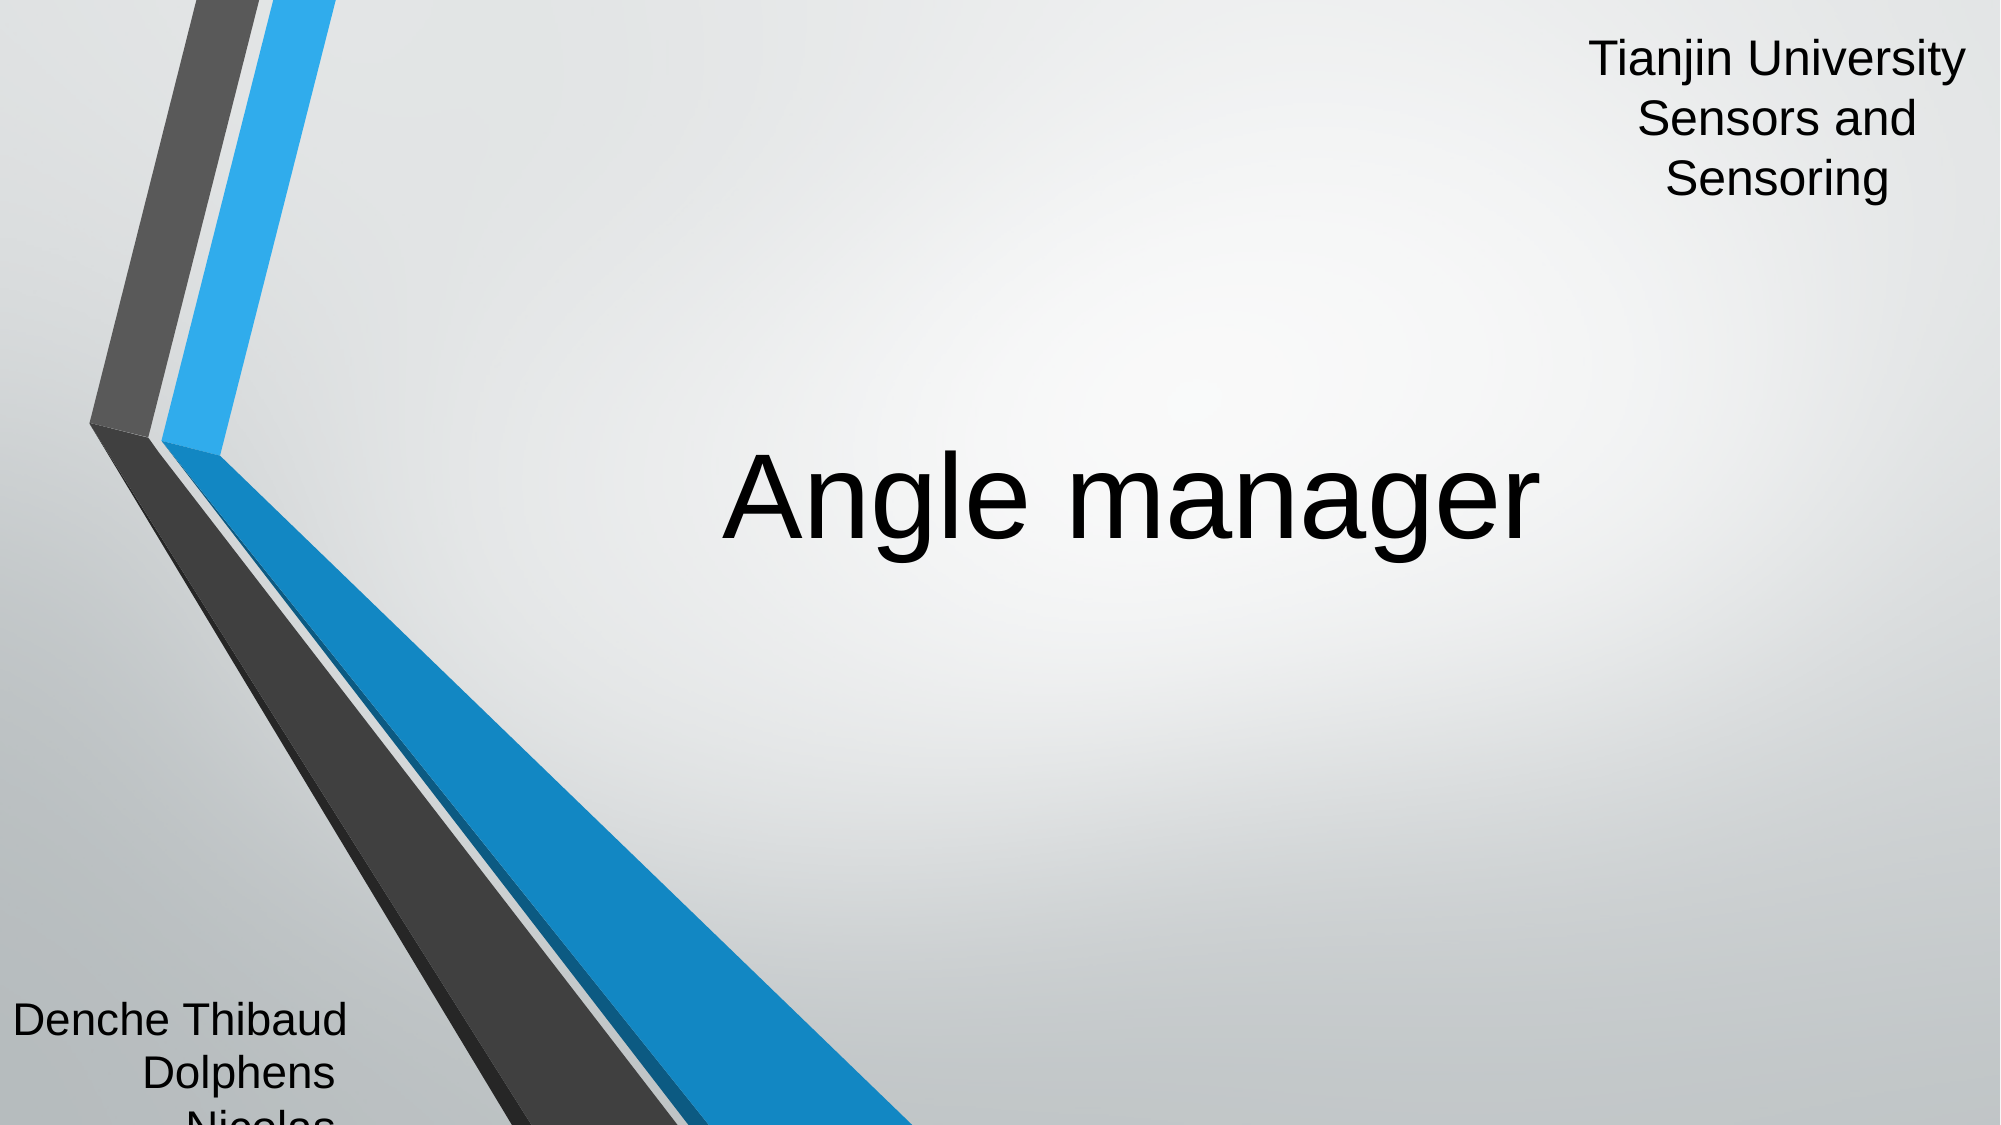

Tianjin University
Sensors and Sensoring
# Angle manager
Denche Thibaud

Dolphens Nicolas